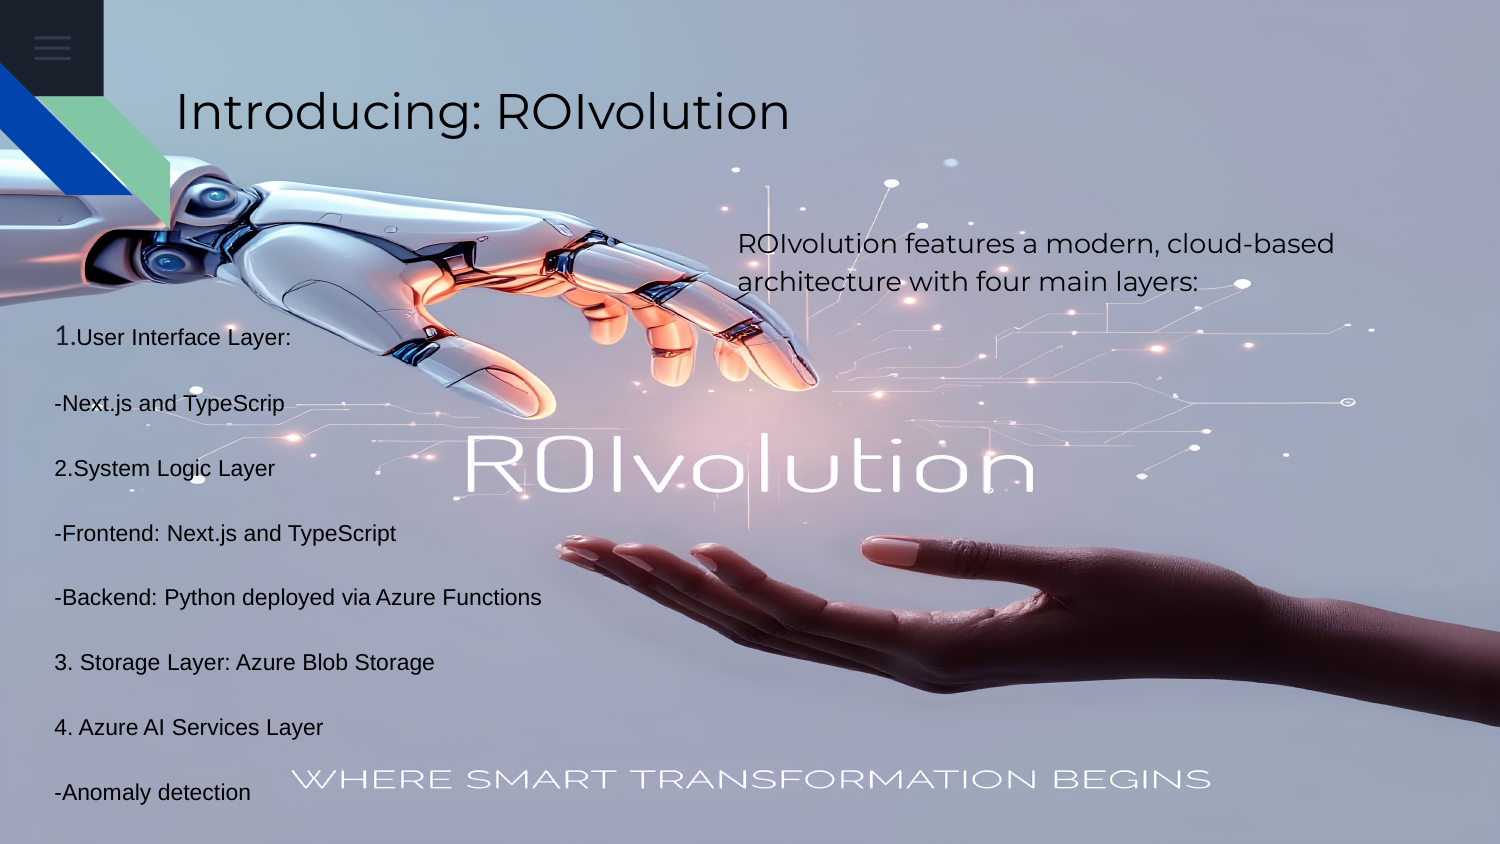

# Introducing: ROIvolution
ROIvolution features a modern, cloud-based architecture with four main layers:
1.User Interface Layer:
-Next.js and TypeScrip
2.System Logic Layer
-Frontend: Next.js and TypeScript
-Backend: Python deployed via Azure Functions
3. Storage Layer: Azure Blob Storage
4. Azure AI Services Layer
-Anomaly detection